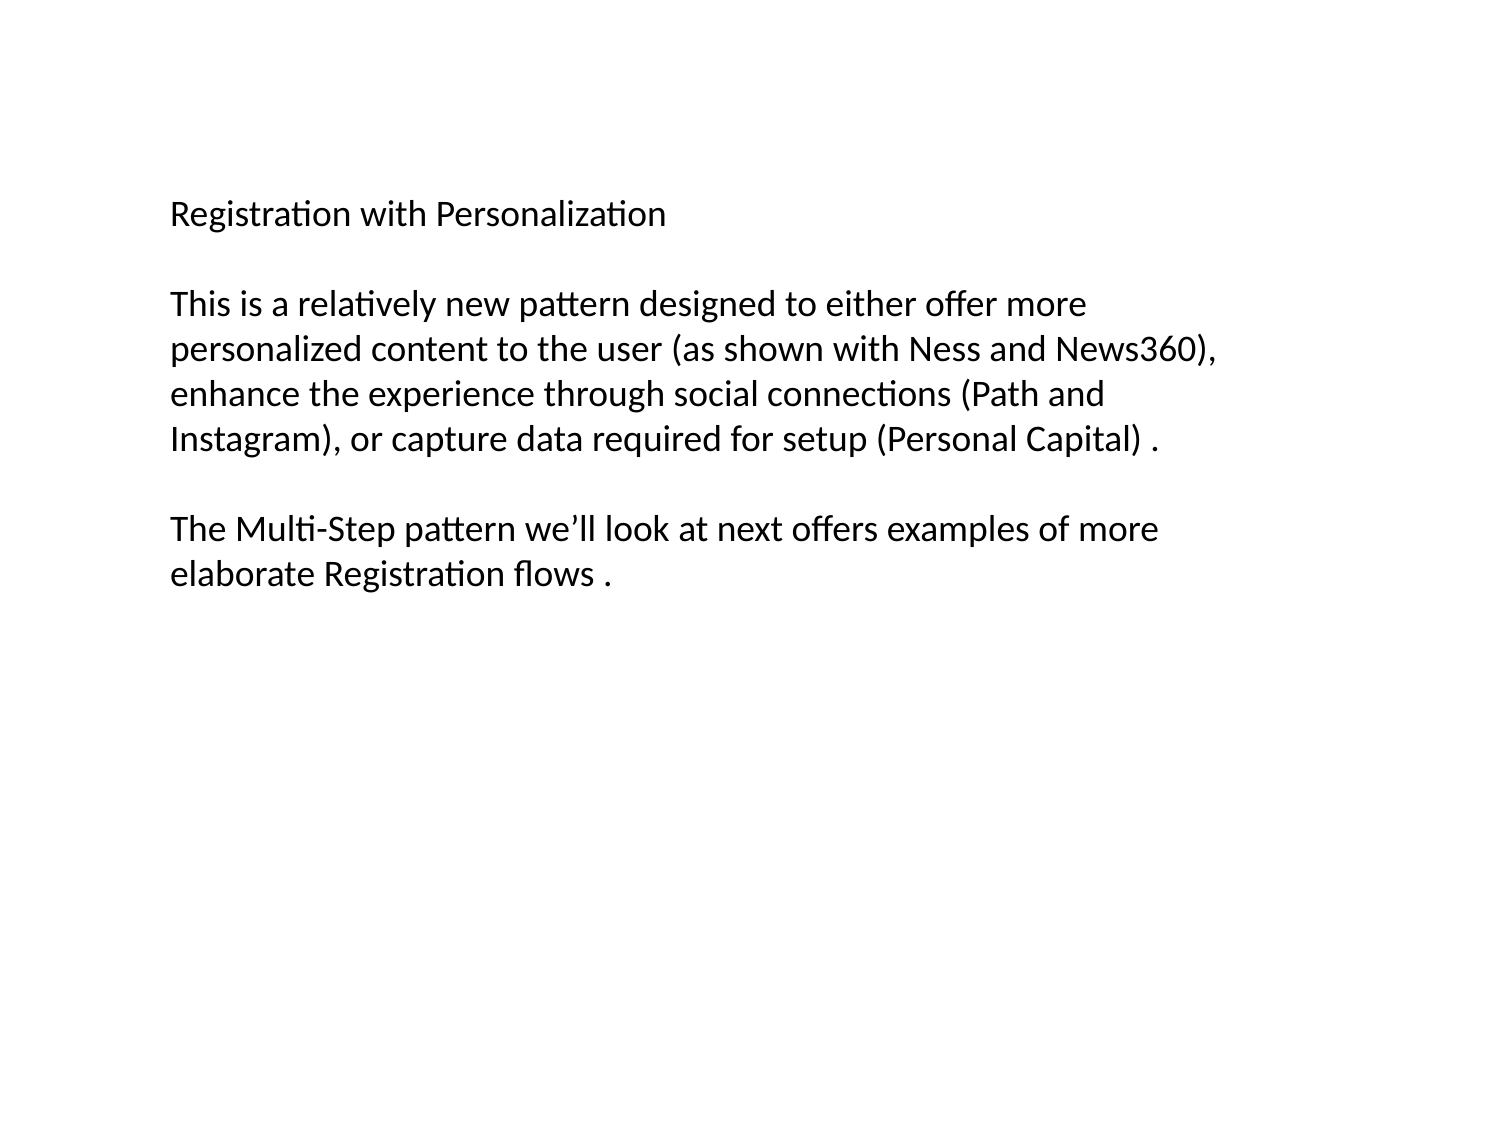

Registration with Personalization

This is a relatively new pattern designed to either offer more personalized content to the user (as shown with Ness and News360), enhance the experience through social connections (Path and Instagram), or capture data required for setup (Personal Capital) .

The Multi-Step pattern we’ll look at next offers examples of more elaborate Registration flows .